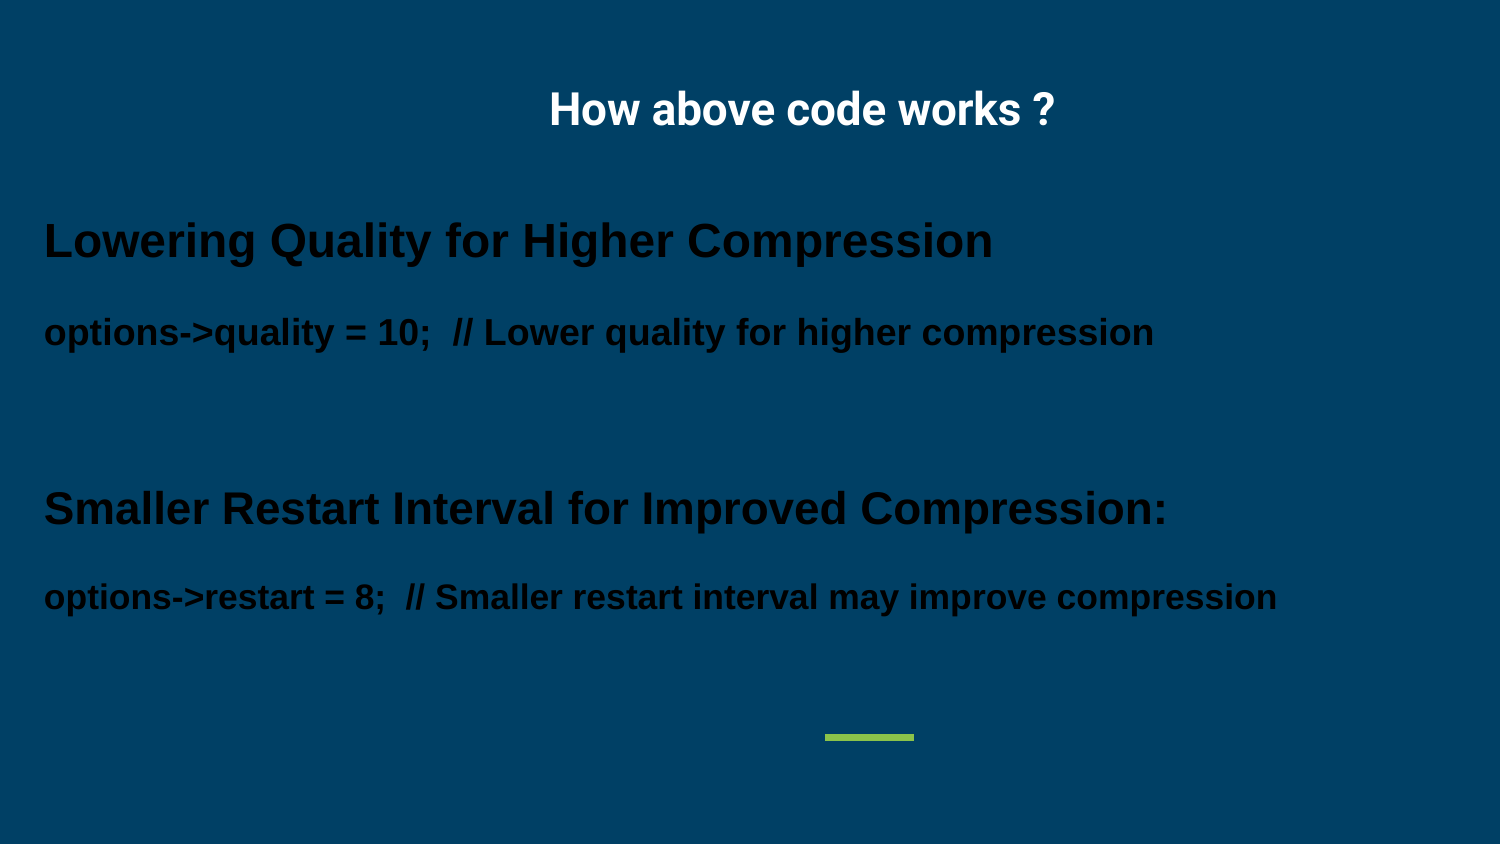

# How above code works ?

Lowering Quality for Higher Compression
options->quality = 10;  // Lower quality for higher compression

Smaller Restart Interval for Improved Compression:
options->restart = 8;  // Smaller restart interval may improve compression